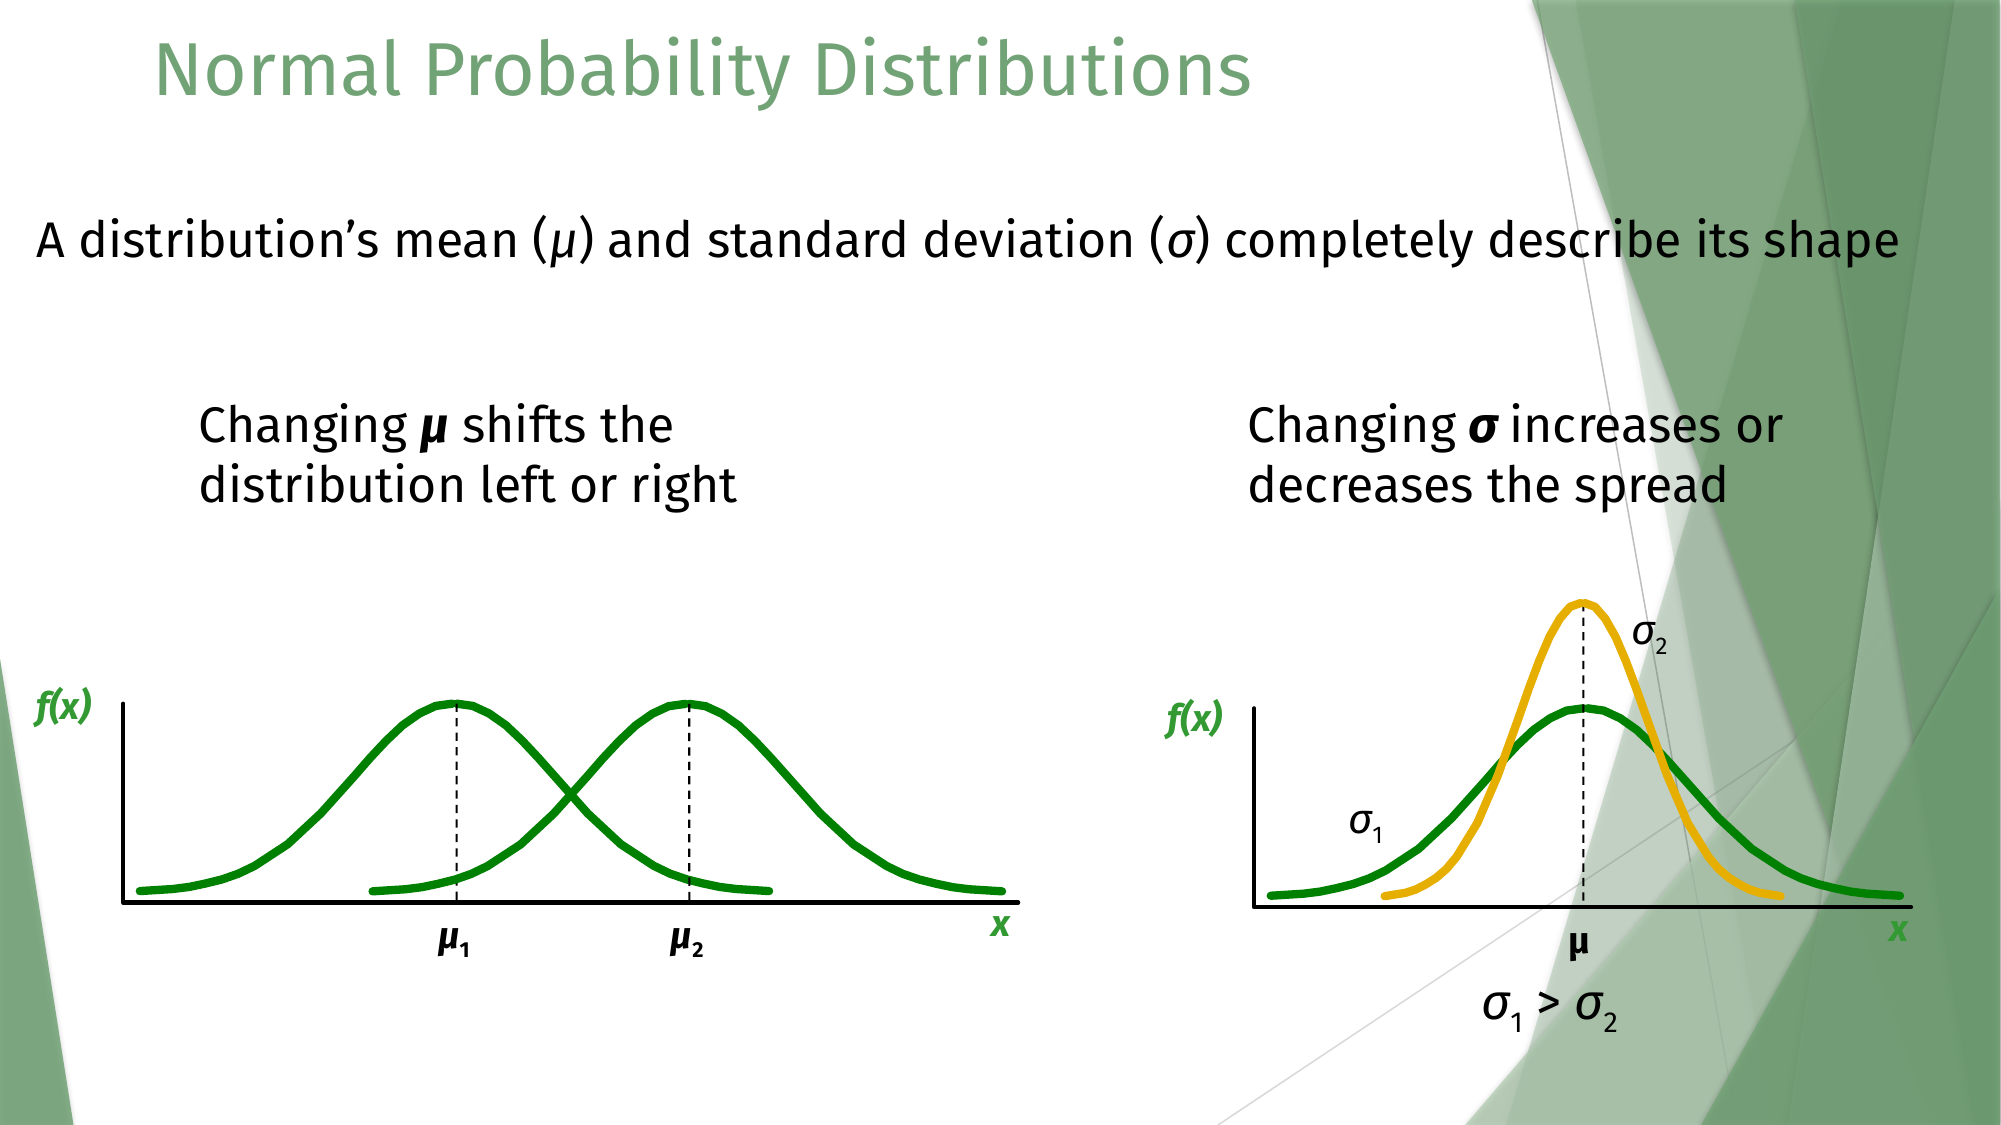

# Normal Probability Distributions
A distribution’s mean (μ) and standard deviation (σ) completely describe its shape
Changing μ shifts the distribution left or right
Changing σ increases or decreases the spread
σ2

f(x)
f(x)

σ1
x
x
μ1
μ2
μ
σ1 > σ2